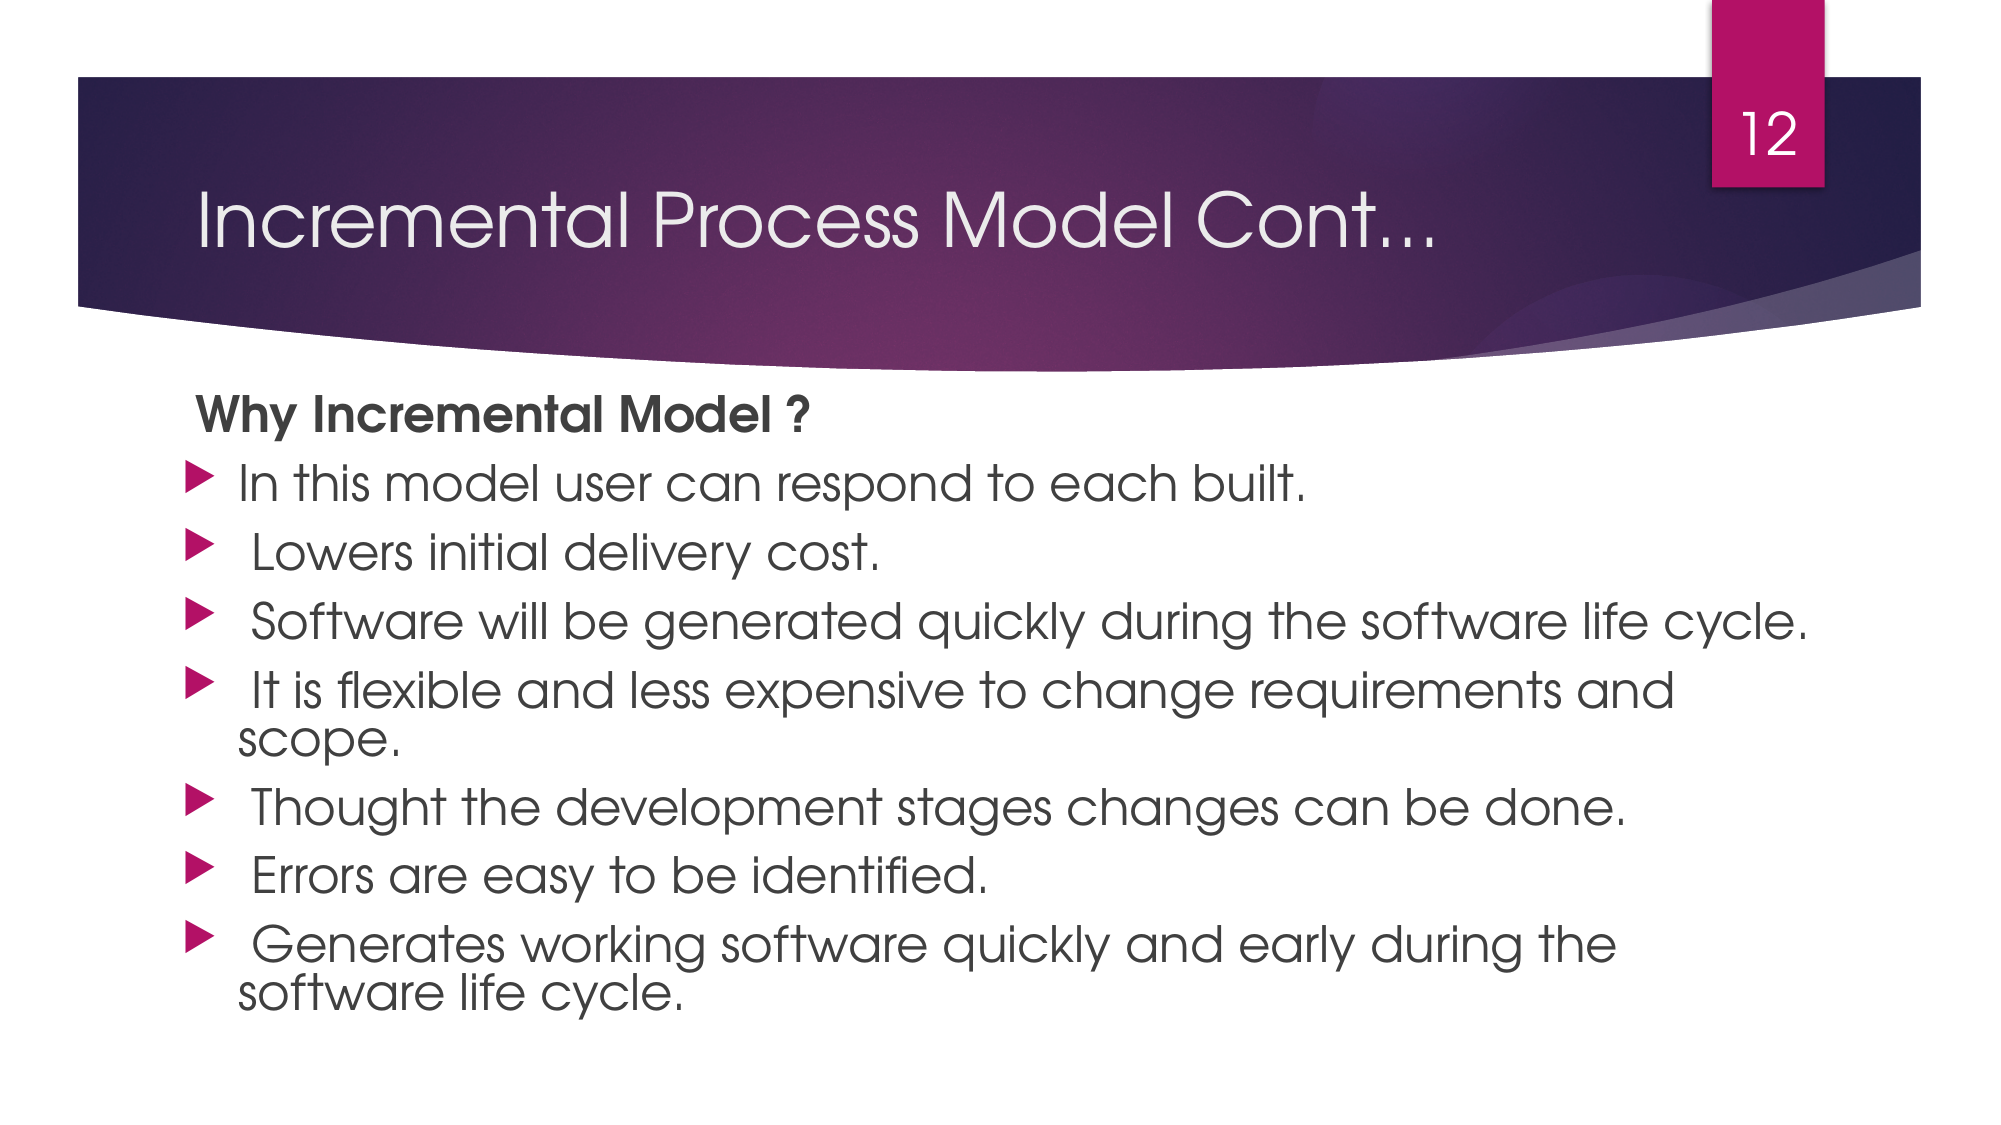

12
# Incremental Process Model Cont…
 Why Incremental Model ?
In this model user can respond to each built.
 Lowers initial delivery cost.
 Software will be generated quickly during the software life cycle.
 It is flexible and less expensive to change requirements and scope.
 Thought the development stages changes can be done.
 Errors are easy to be identified.
 Generates working software quickly and early during the software life cycle.